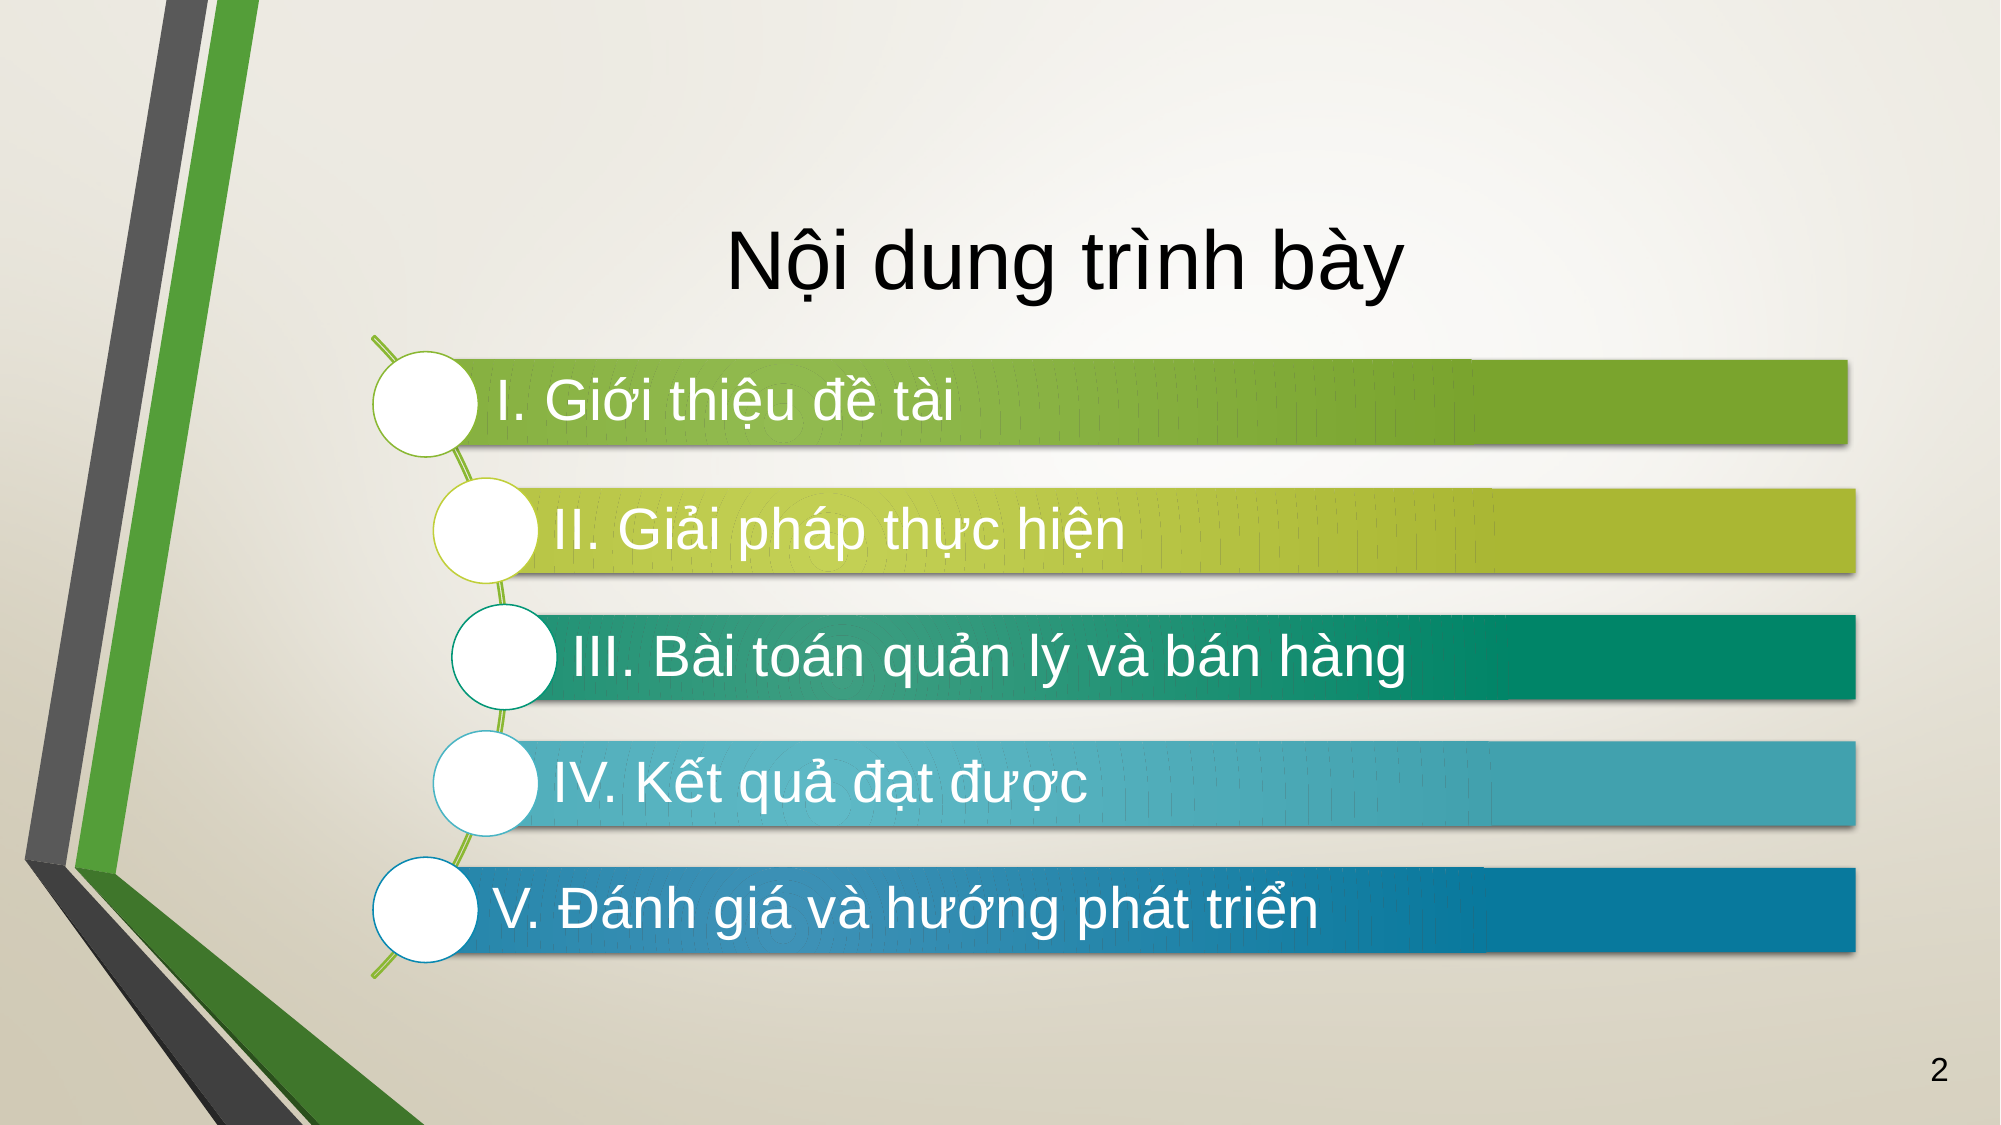

# Nội dung trình bày
I. Giới thiệu đề tài
II. Giải pháp thực hiện
III. Bài toán quản lý và bán hàng
IV. Kết quả đạt được
V. Đánh giá và hướng phát triển

2